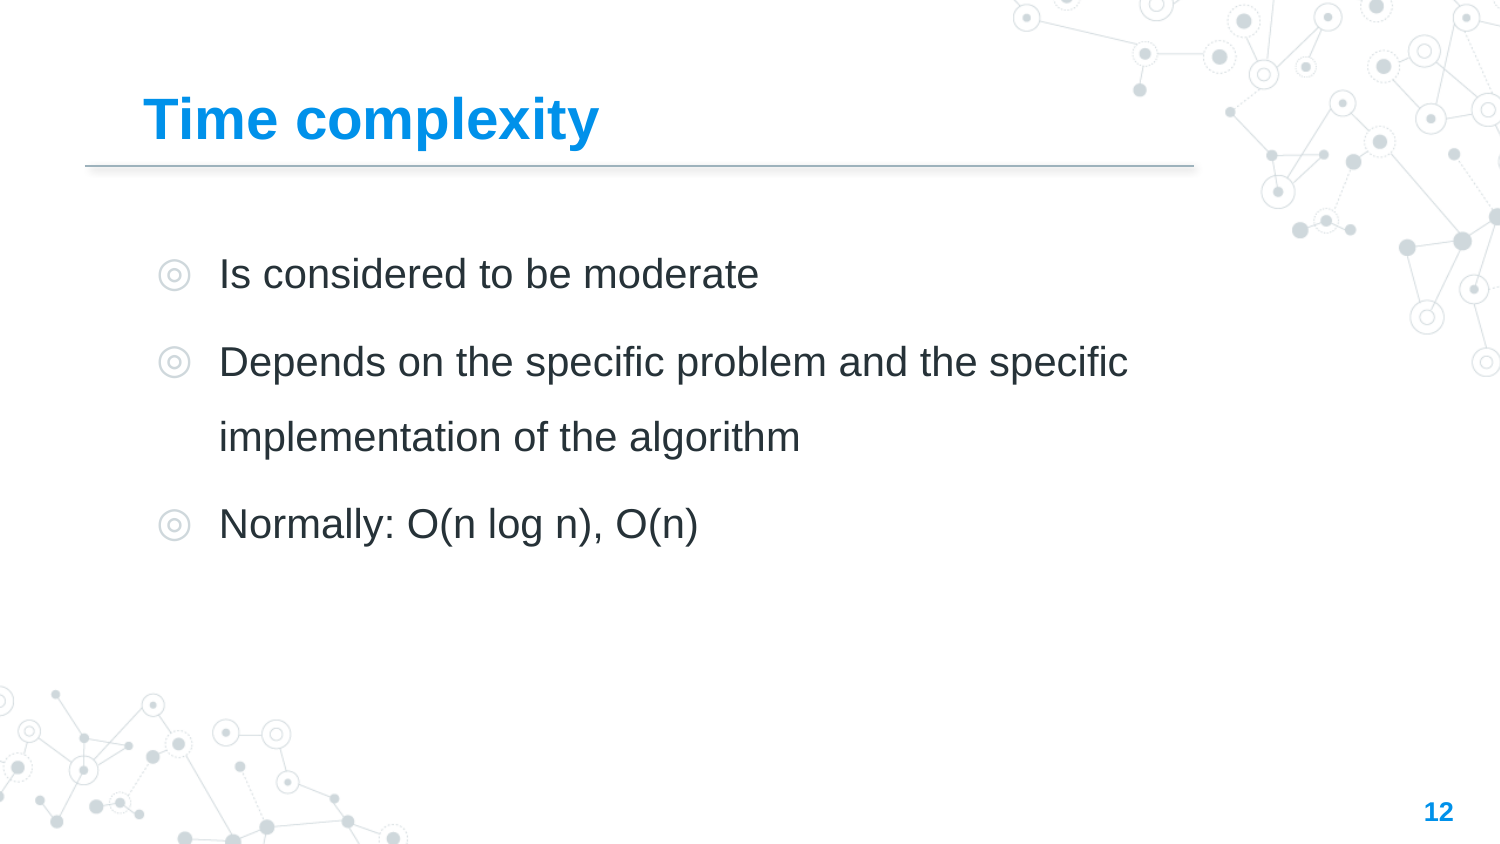

# Time complexity
Is considered to be moderate
Depends on the specific problem and the specific implementation of the algorithm
Normally: O(n log n), O(n)
12